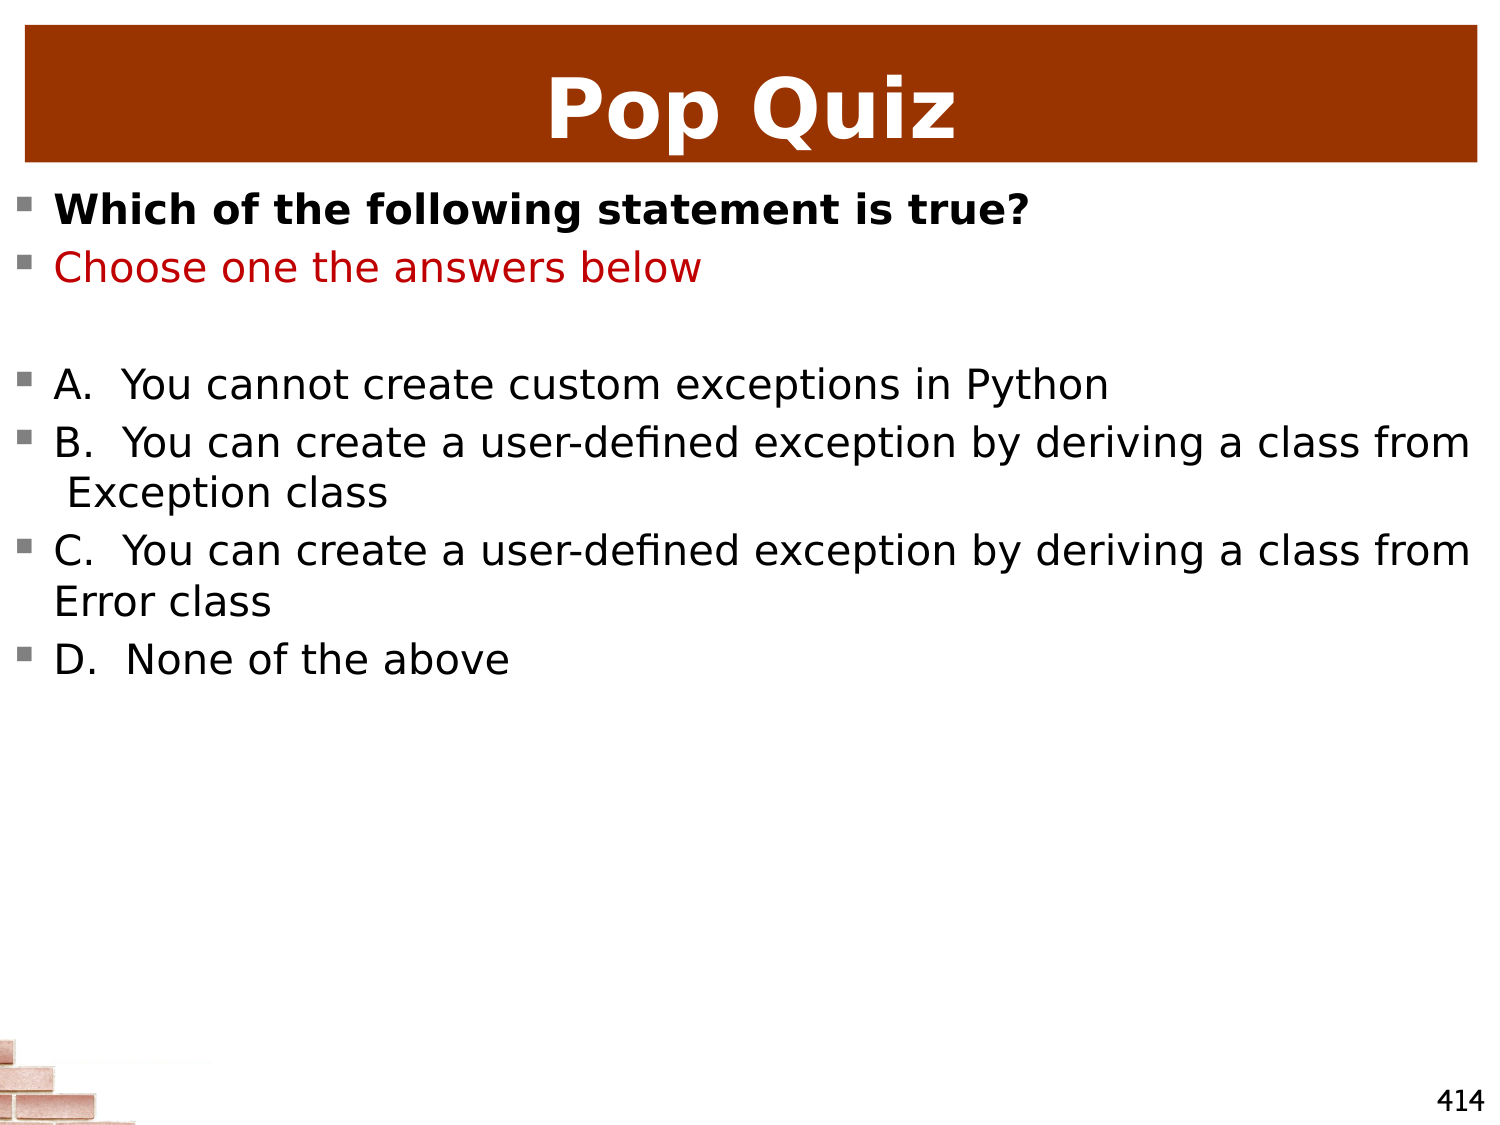

# Pop Quiz
Which of the following statement is true?
Choose one the answers below

A.  You cannot create custom exceptions in Python
B.  You can create a user-defined exception by deriving a class from  Exception class
C.  You can create a user-defined exception by deriving a class from Error class
D.  None of the above
414